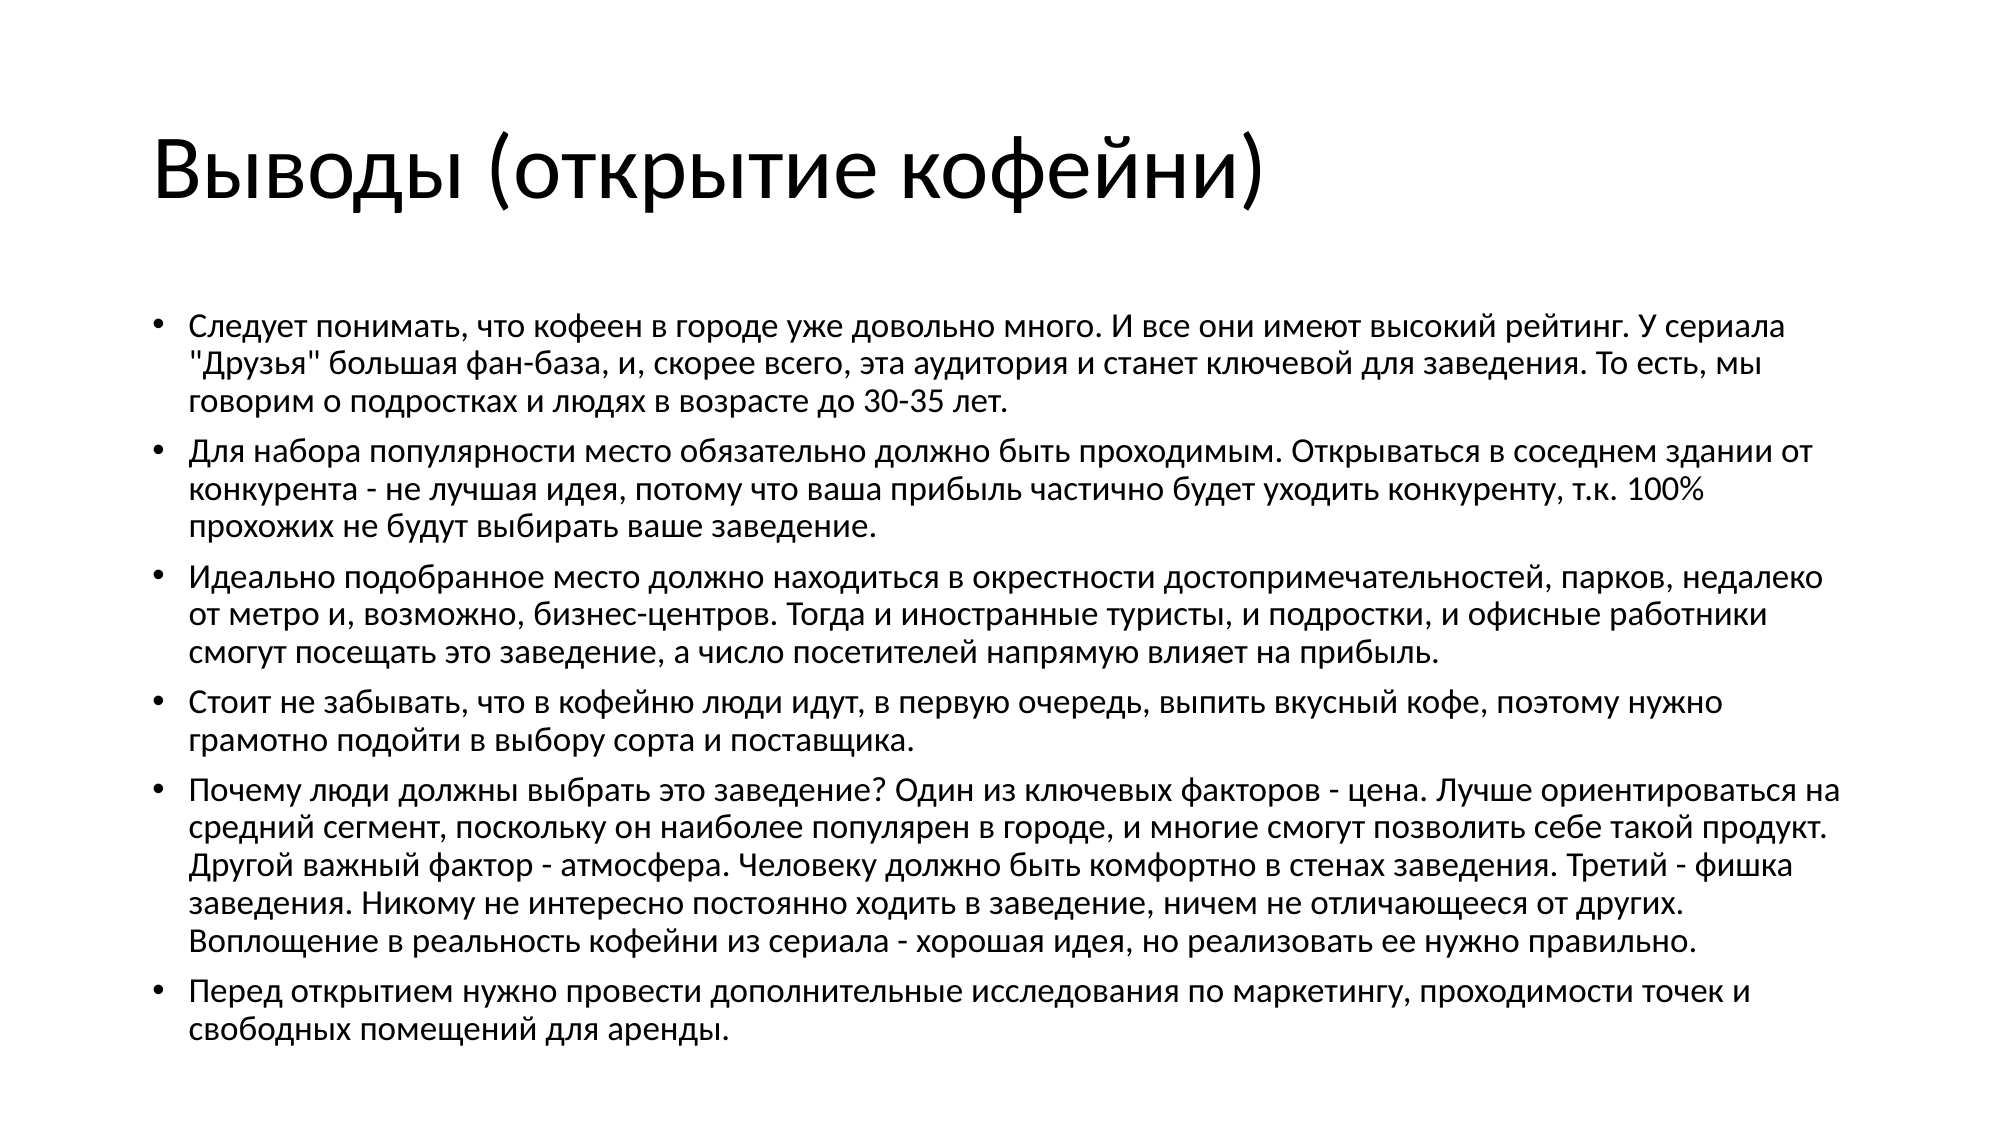

# Выводы (открытие кофейни)
Следует понимать, что кофеен в городе уже довольно много. И все они имеют высокий рейтинг. У сериала "Друзья" большая фан-база, и, скорее всего, эта аудитория и станет ключевой для заведения. То есть, мы говорим о подростках и людях в возрасте до 30-35 лет.
Для набора популярности место обязательно должно быть проходимым. Открываться в соседнем здании от конкурента - не лучшая идея, потому что ваша прибыль частично будет уходить конкуренту, т.к. 100% прохожих не будут выбирать ваше заведение.
Идеально подобранное место должно находиться в окрестности достопримечательностей, парков, недалеко от метро и, возможно, бизнес-центров. Тогда и иностранные туристы, и подростки, и офисные работники смогут посещать это заведение, а число посетителей напрямую влияет на прибыль.
Стоит не забывать, что в кофейню люди идут, в первую очередь, выпить вкусный кофе, поэтому нужно грамотно подойти в выбору сорта и поставщика.
Почему люди должны выбрать это заведение? Один из ключевых факторов - цена. Лучше ориентироваться на средний сегмент, поскольку он наиболее популярен в городе, и многие смогут позволить себе такой продукт. Другой важный фактор - атмосфера. Человеку должно быть комфортно в стенах заведения. Третий - фишка заведения. Никому не интересно постоянно ходить в заведение, ничем не отличающееся от других. Воплощение в реальность кофейни из сериала - хорошая идея, но реализовать ее нужно правильно.
Перед открытием нужно провести дополнительные исследования по маркетингу, проходимости точек и свободных помещений для аренды.